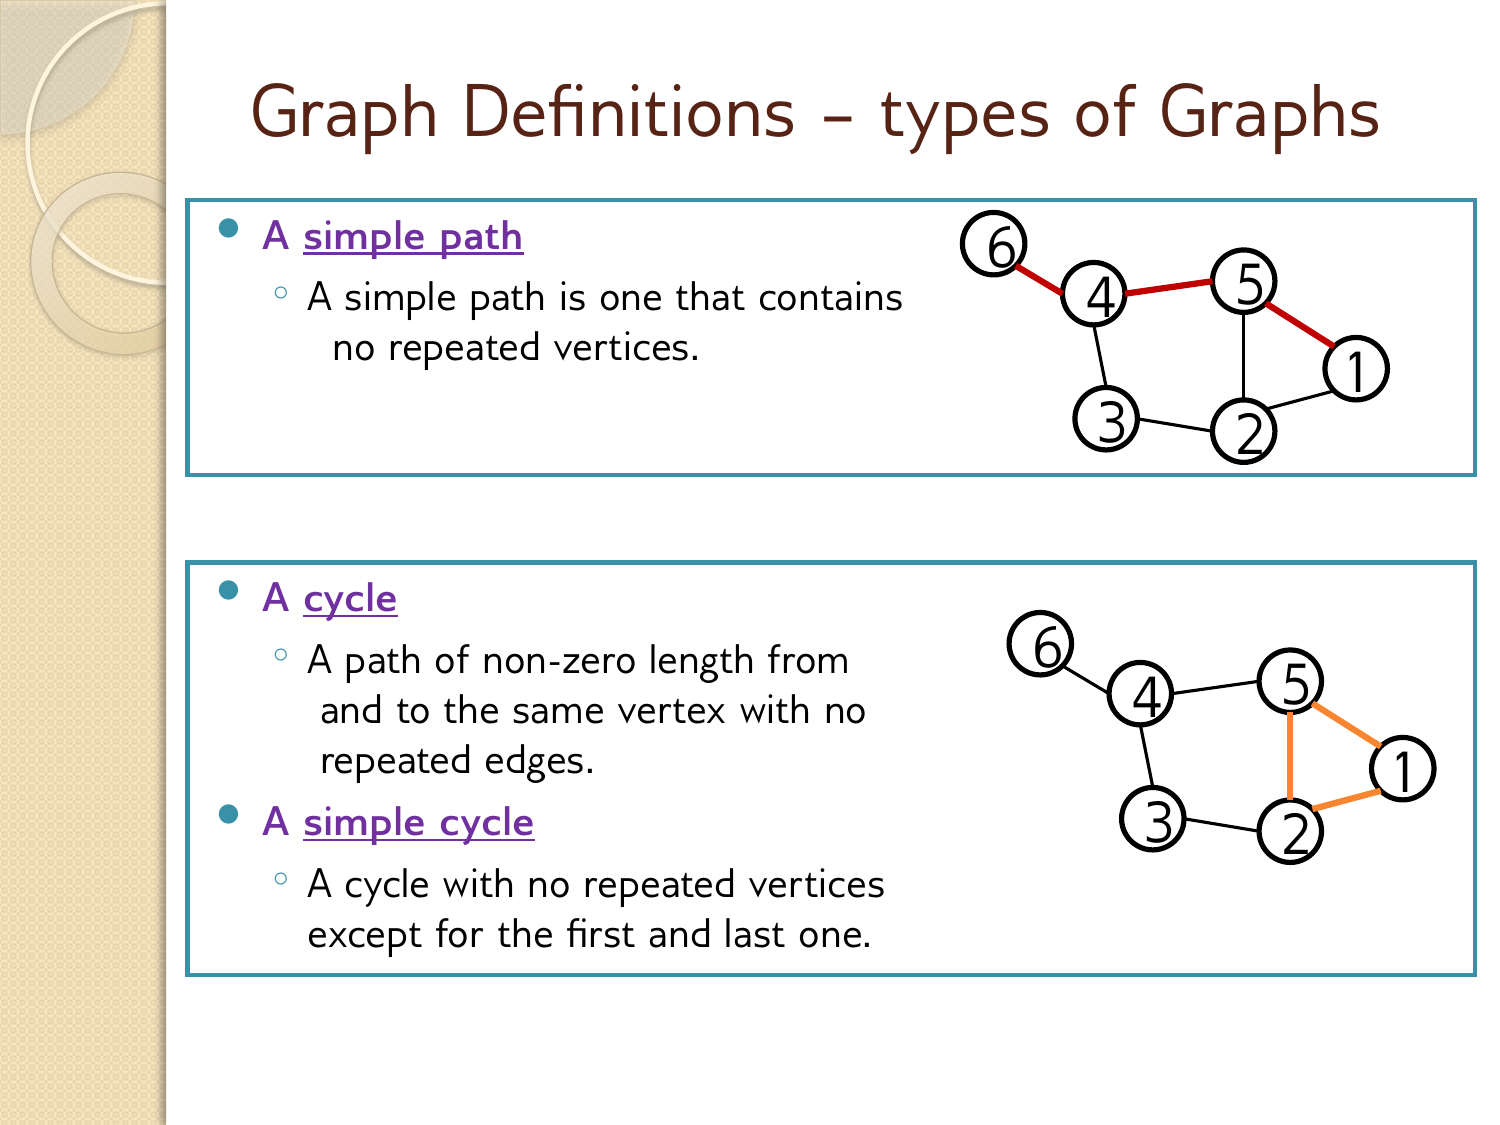

# Graph Definitions – types of Graphs
A simple path
A simple path is one that contains                                               no repeated vertices.
6
5
4
1
3
2
A cycle
A path of non-zero length from                                                  and to the same vertex with no                                                 repeated edges.
A simple cycle
A cycle with no repeated vertices                                           except for the first and last one.

6
5
4
1
3
2